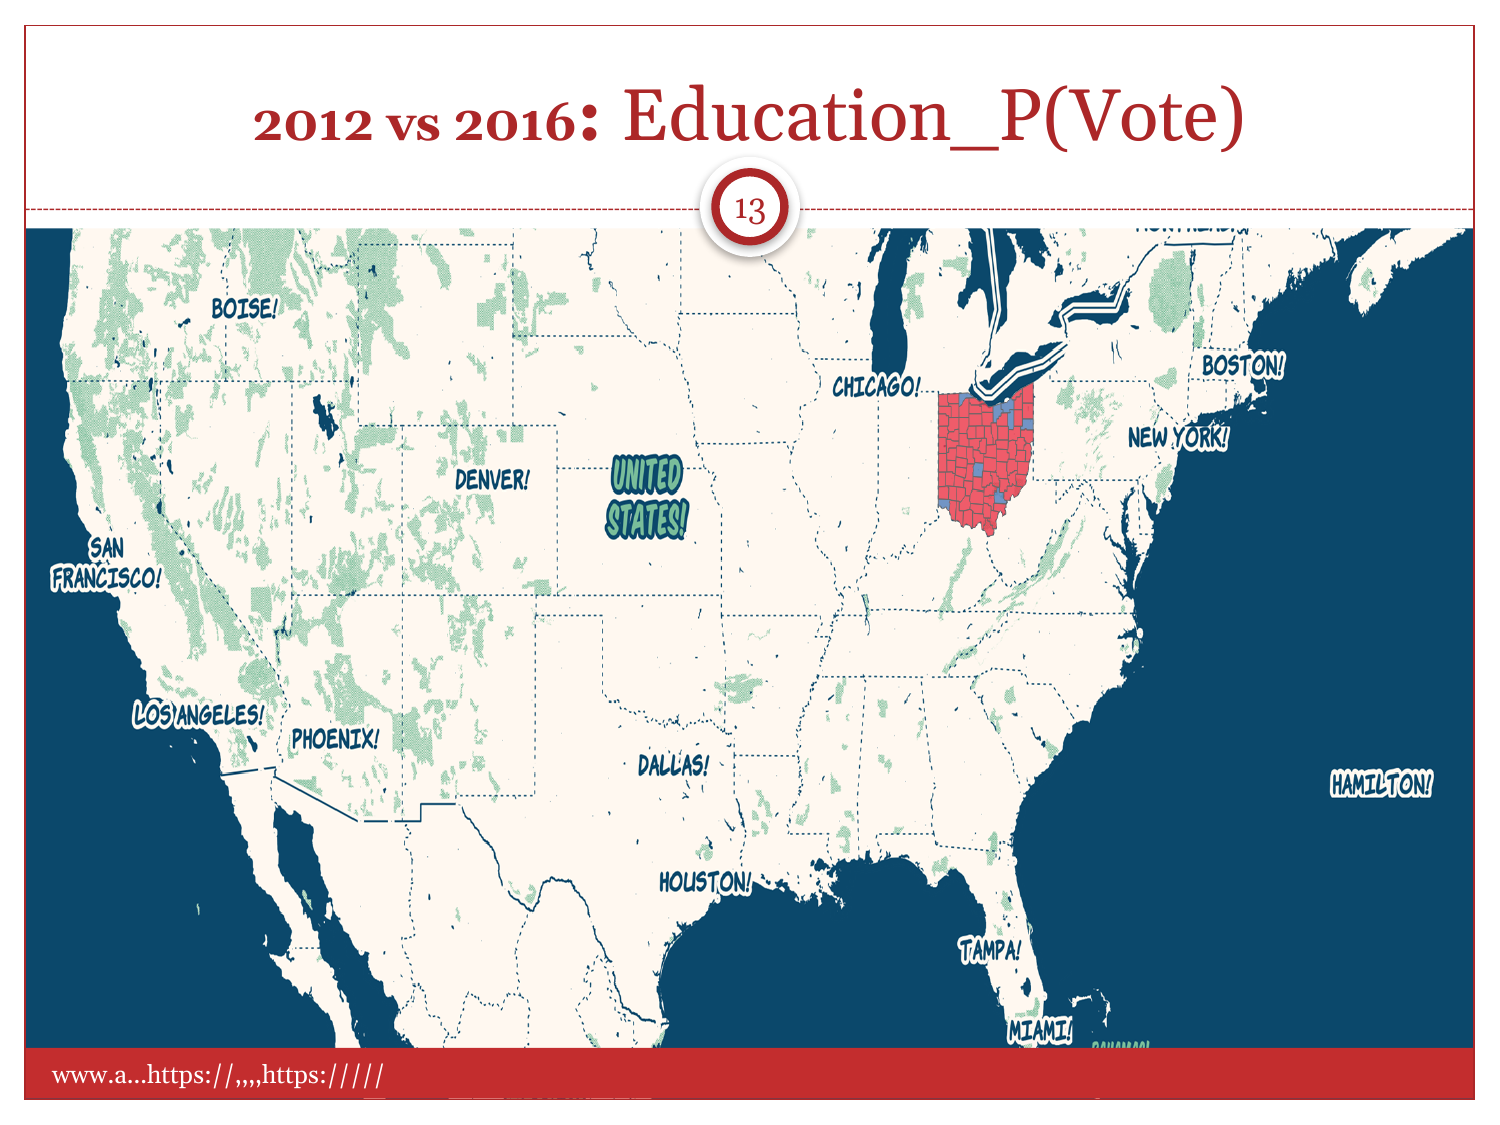

# 2012 vs 2016: Education_P(Vote)
13
www.a...https://,,,,https://///